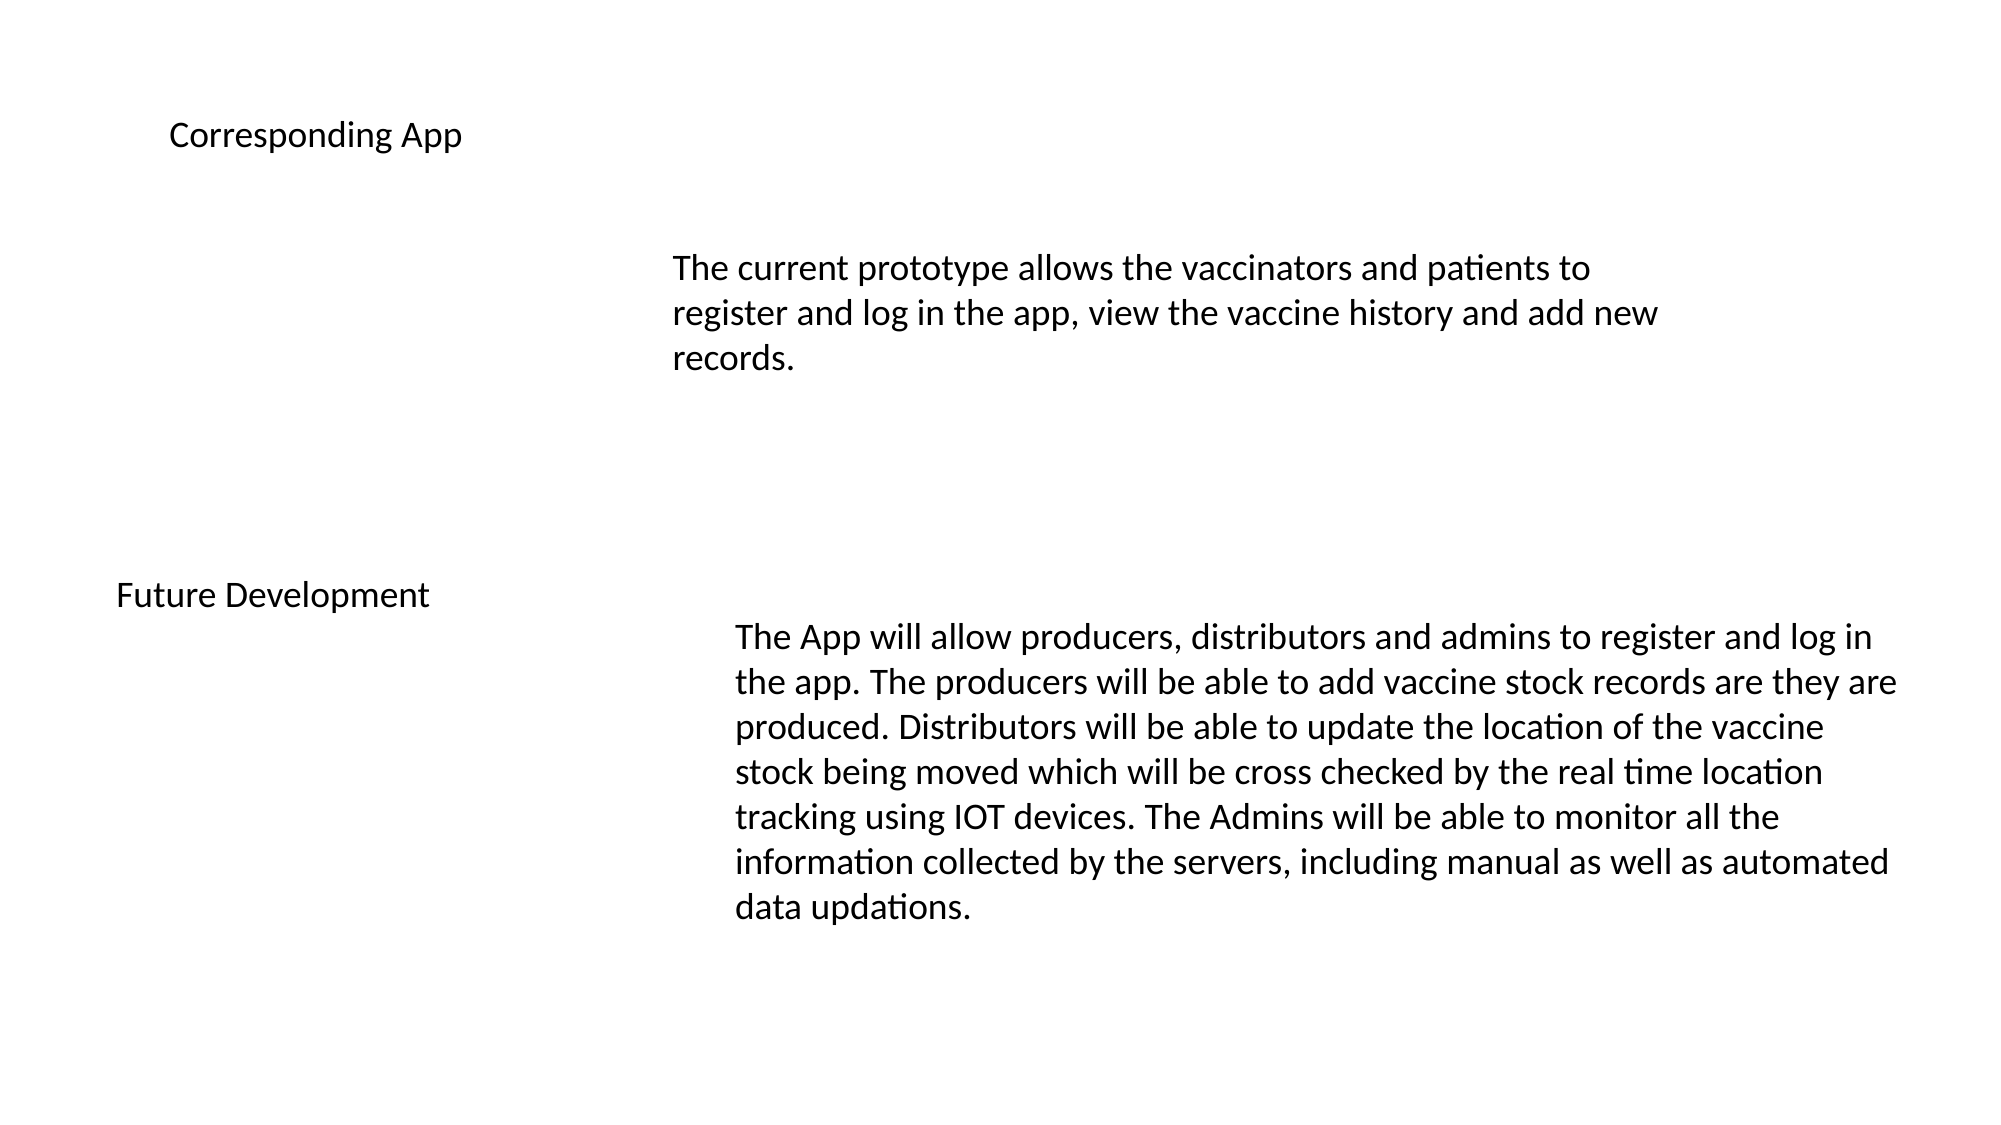

Corresponding App
The current prototype allows the vaccinators and patients to register and log in the app, view the vaccine history and add new records.
Future Development
The App will allow producers, distributors and admins to register and log in the app. The producers will be able to add vaccine stock records are they are produced. Distributors will be able to update the location of the vaccine stock being moved which will be cross checked by the real time location tracking using IOT devices. The Admins will be able to monitor all the information collected by the servers, including manual as well as automated data updations.